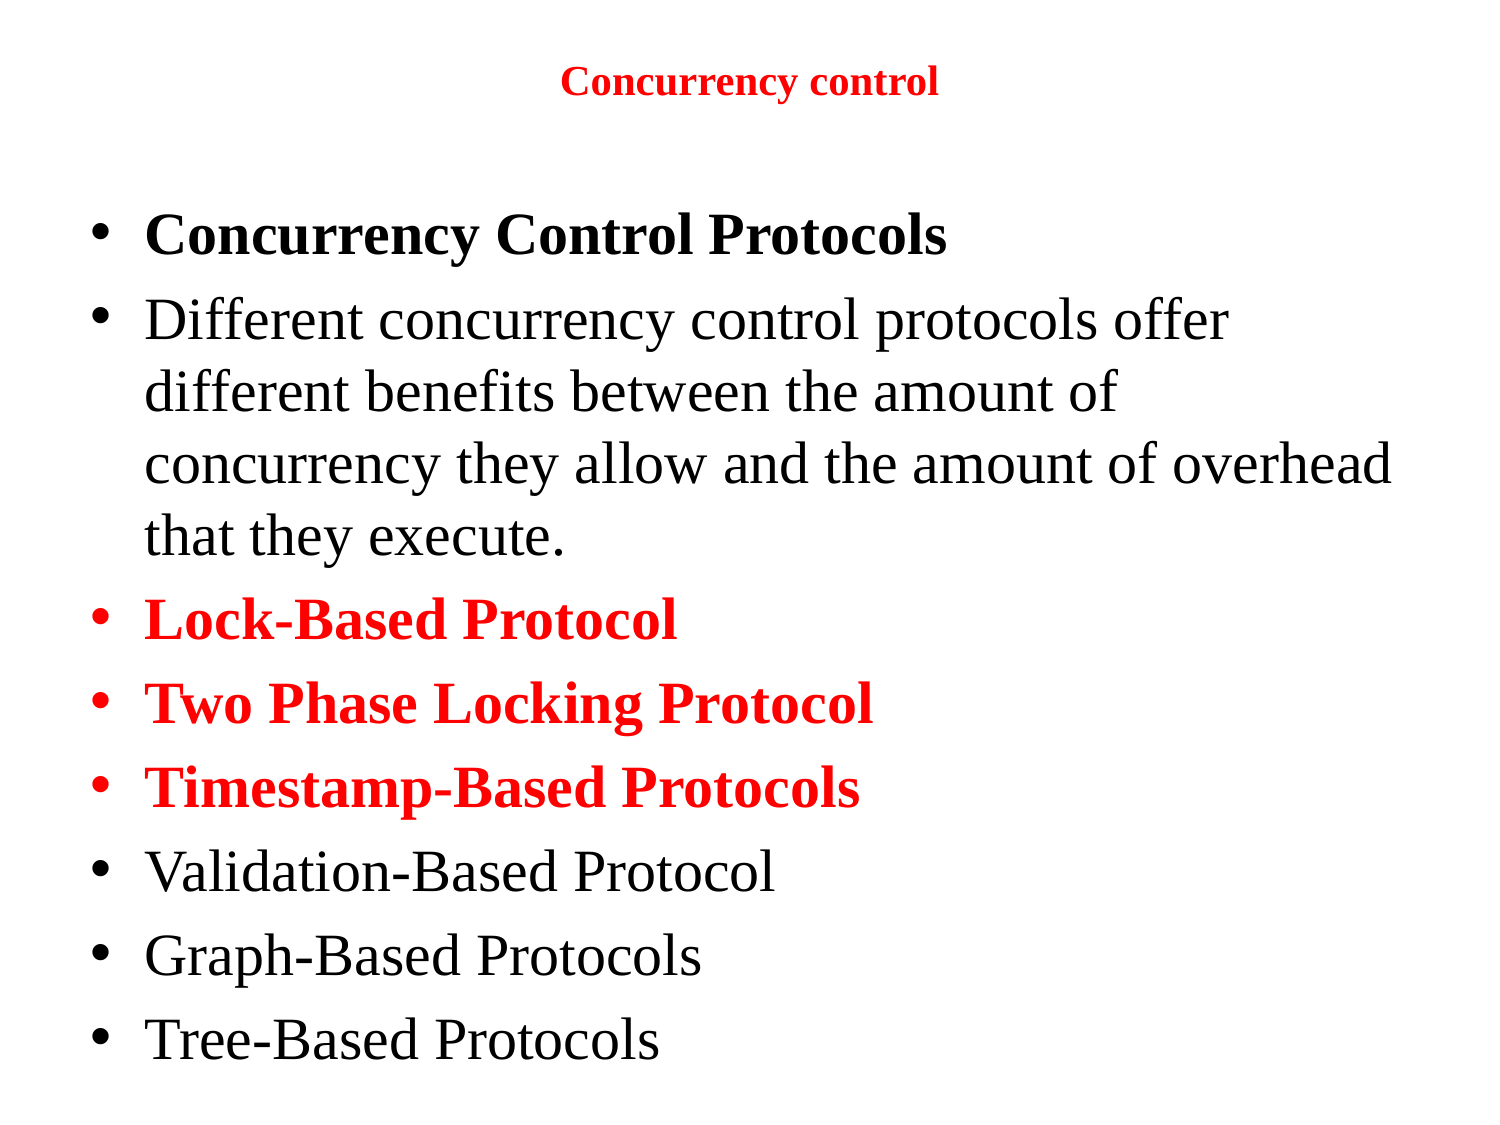

# Concurrency control
Concurrency Control Protocols
Different concurrency control protocols offer different benefits between the amount of concurrency they allow and the amount of overhead that they execute.
Lock-Based Protocol
Two Phase Locking Protocol
Timestamp-Based Protocols
Validation-Based Protocol
Graph-Based Protocols
Tree-Based Protocols